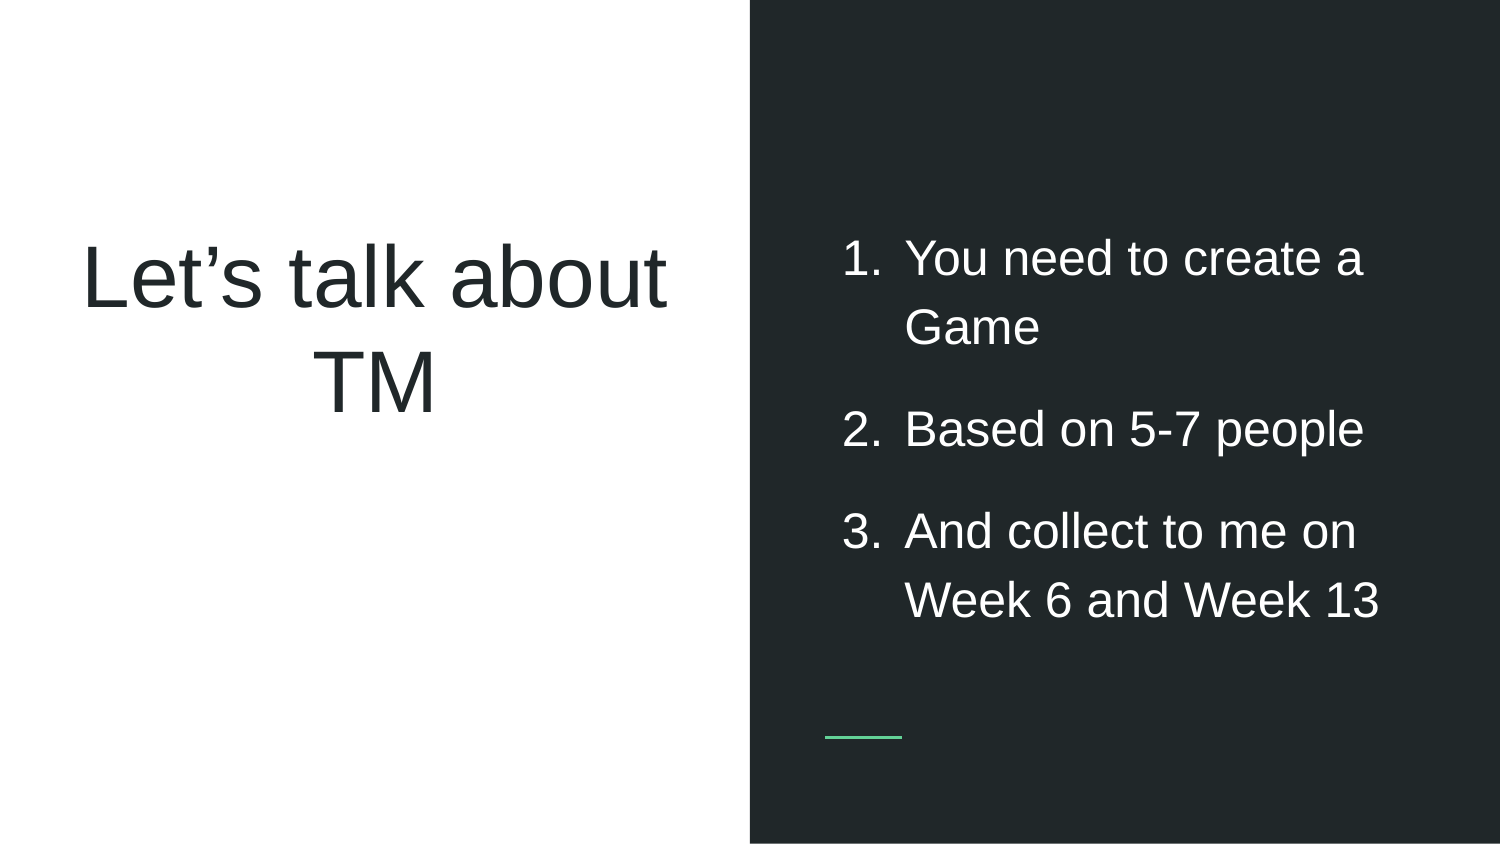

You need to create a Game
Based on 5-7 people
And collect to me on Week 6 and Week 13
# Let’s talk about TM